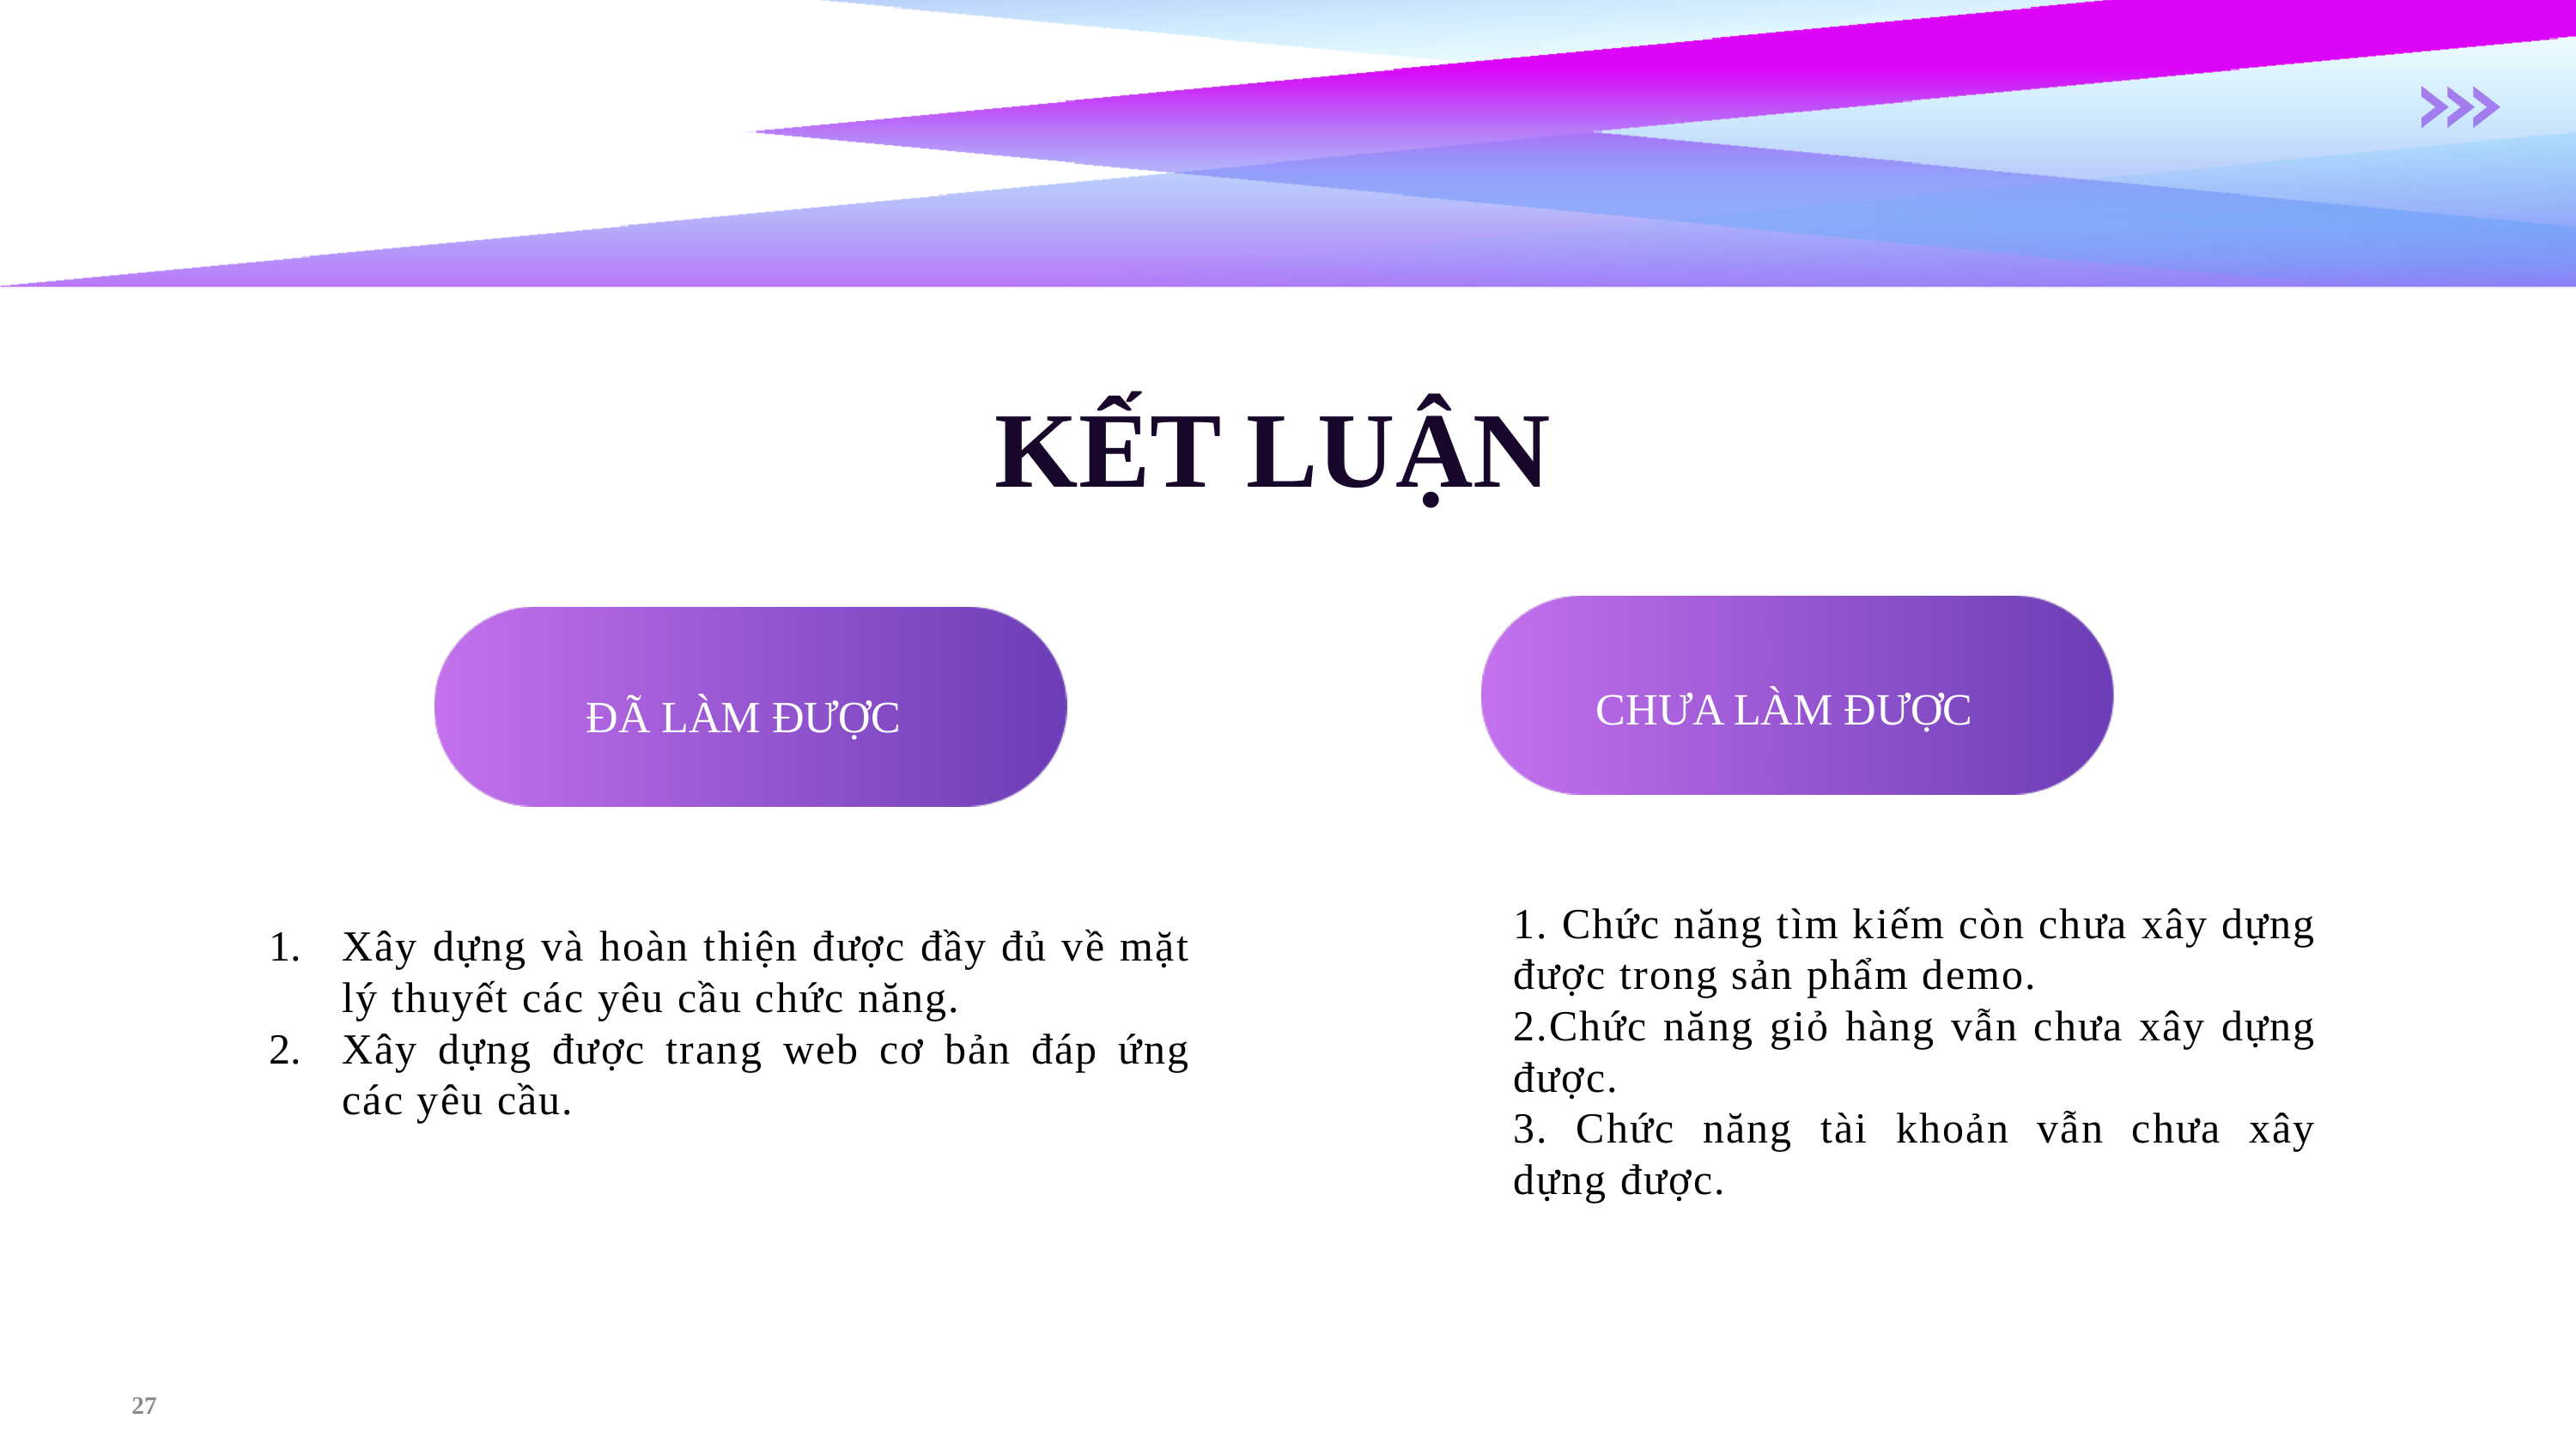

KẾT LUẬN

CHƯA LÀM ĐƯỢC
ĐÃ LÀM ĐƯỢC
1. Chức năng tìm kiếm còn chưa xây dựng được trong sản phẩm demo.
2.Chức năng giỏ hàng vẫn chưa xây dựng được.
3. Chức năng tài khoản vẫn chưa xây dựng được.
Xây dựng và hoàn thiện được đầy đủ về mặt lý thuyết các yêu cầu chức năng.
Xây dựng được trang web cơ bản đáp ứng các yêu cầu.
27